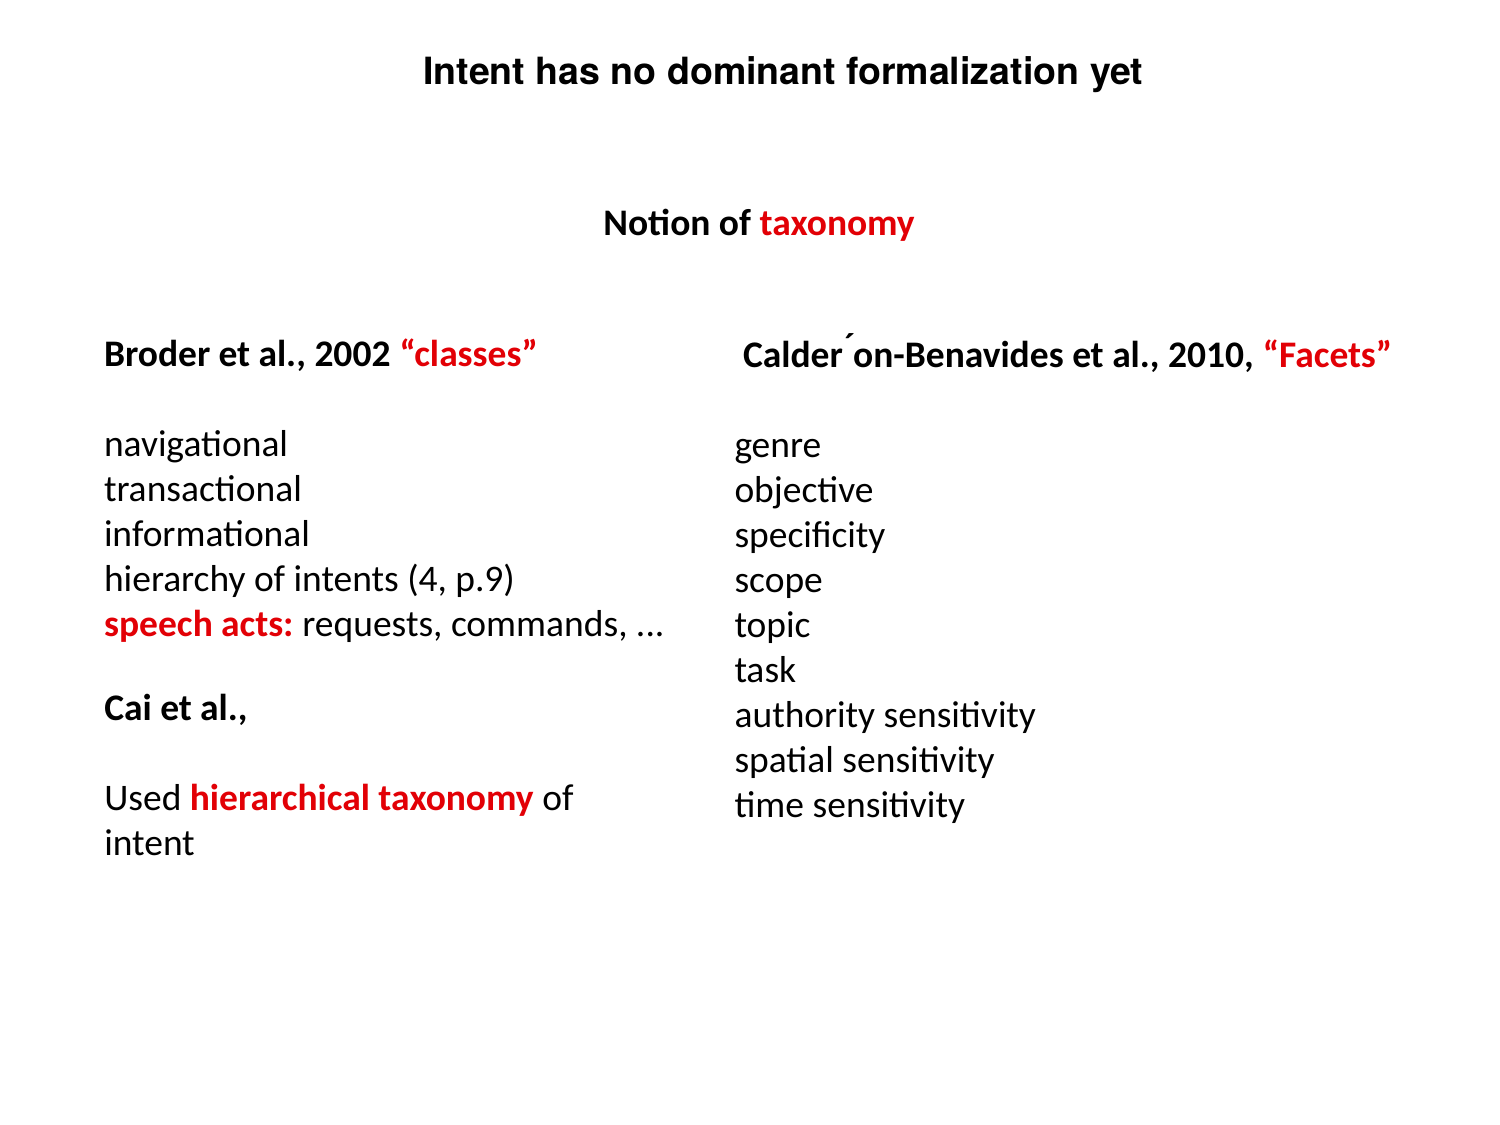

Intent has no dominant formalization yet
Notion of taxonomy
Broder et al., 2002 “classes”

navigational
transactional
informational
hierarchy of intents (4, p.9)
speech acts: requests, commands, ...
 Calder ́on-Benavides et al., 2010, “Facets”

genre
objective
specificity
scope
topic
task
authority sensitivity
spatial sensitivity
time sensitivity
Cai et al.,

Used hierarchical taxonomy of intent